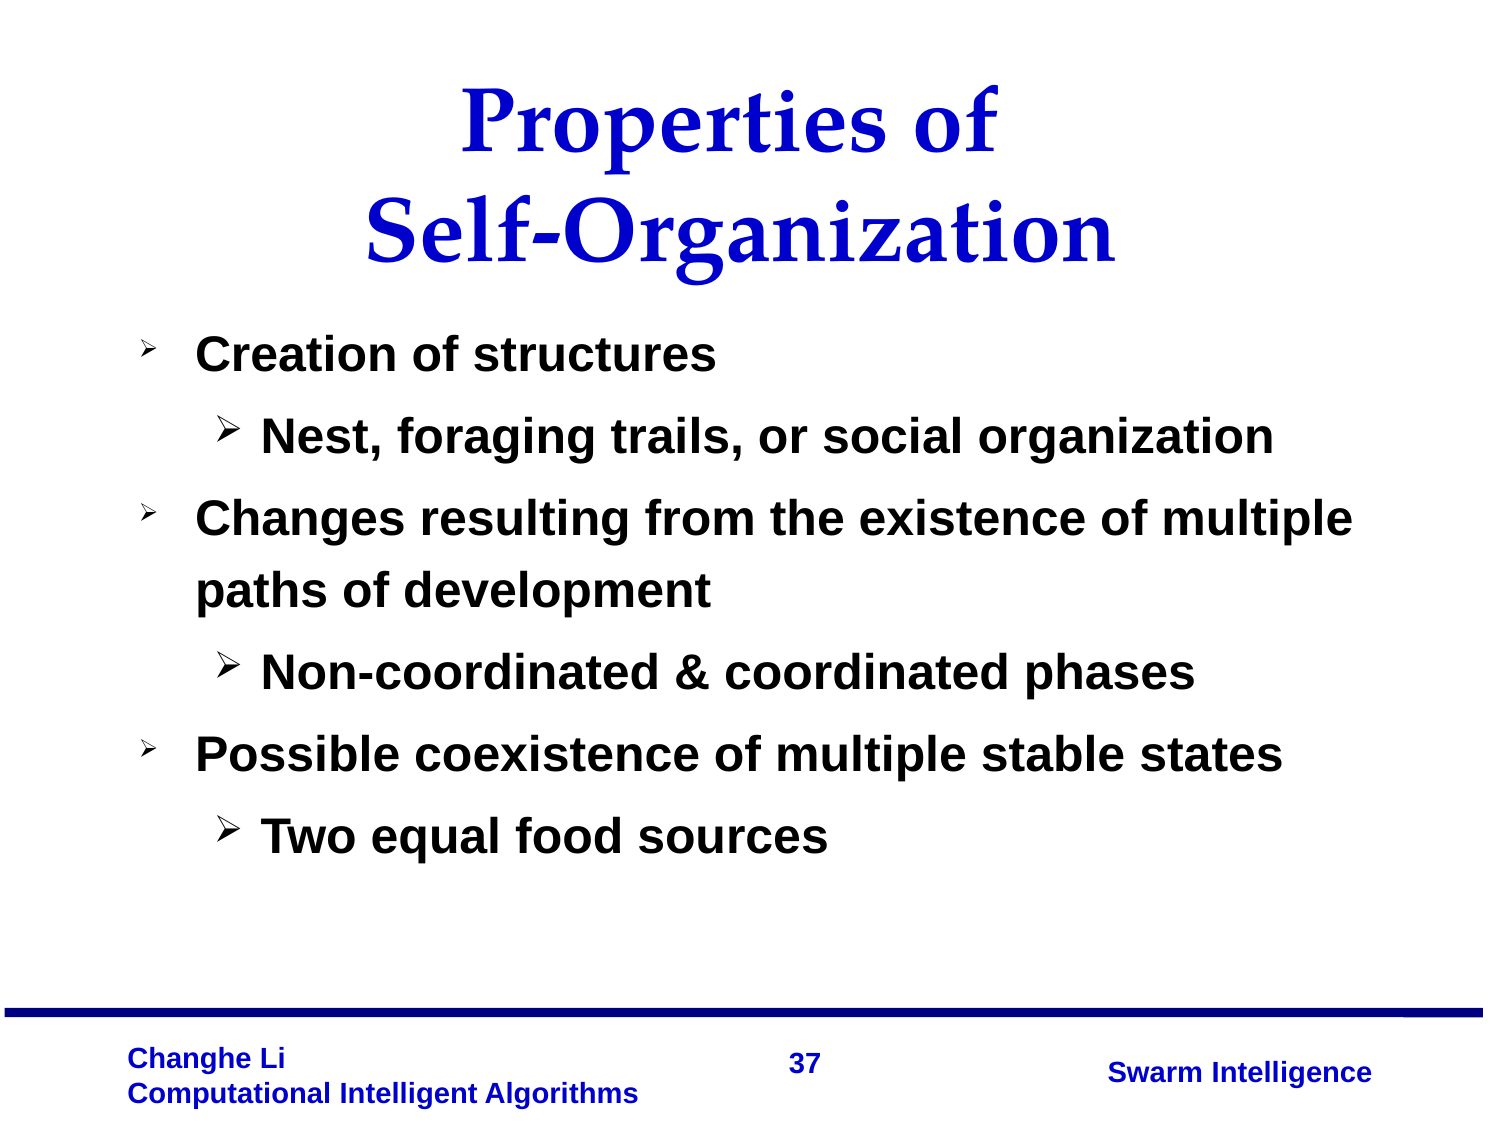

Properties of
Self-Organization
Creation of structures
Nest, foraging trails, or social organization
Changes resulting from the existence of multiple paths of development
Non-coordinated & coordinated phases
Possible coexistence of multiple stable states
Two equal food sources